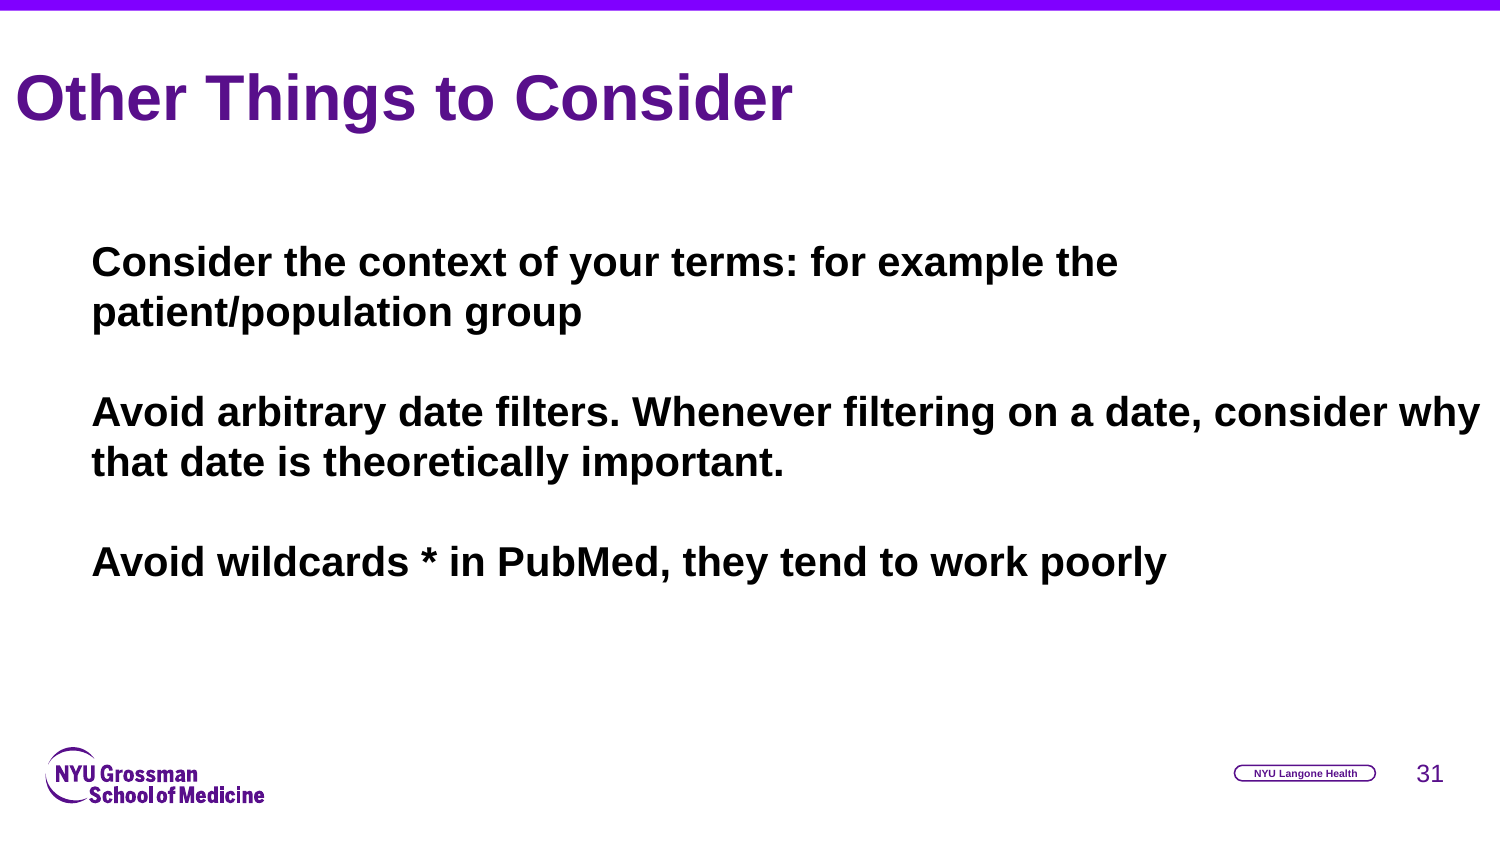

# Other Things to Consider
Consider the context of your terms: for example the patient/population group

Avoid arbitrary date filters. Whenever filtering on a date, consider why that date is theoretically important.

Avoid wildcards * in PubMed, they tend to work poorly
31
NYU Langone Health